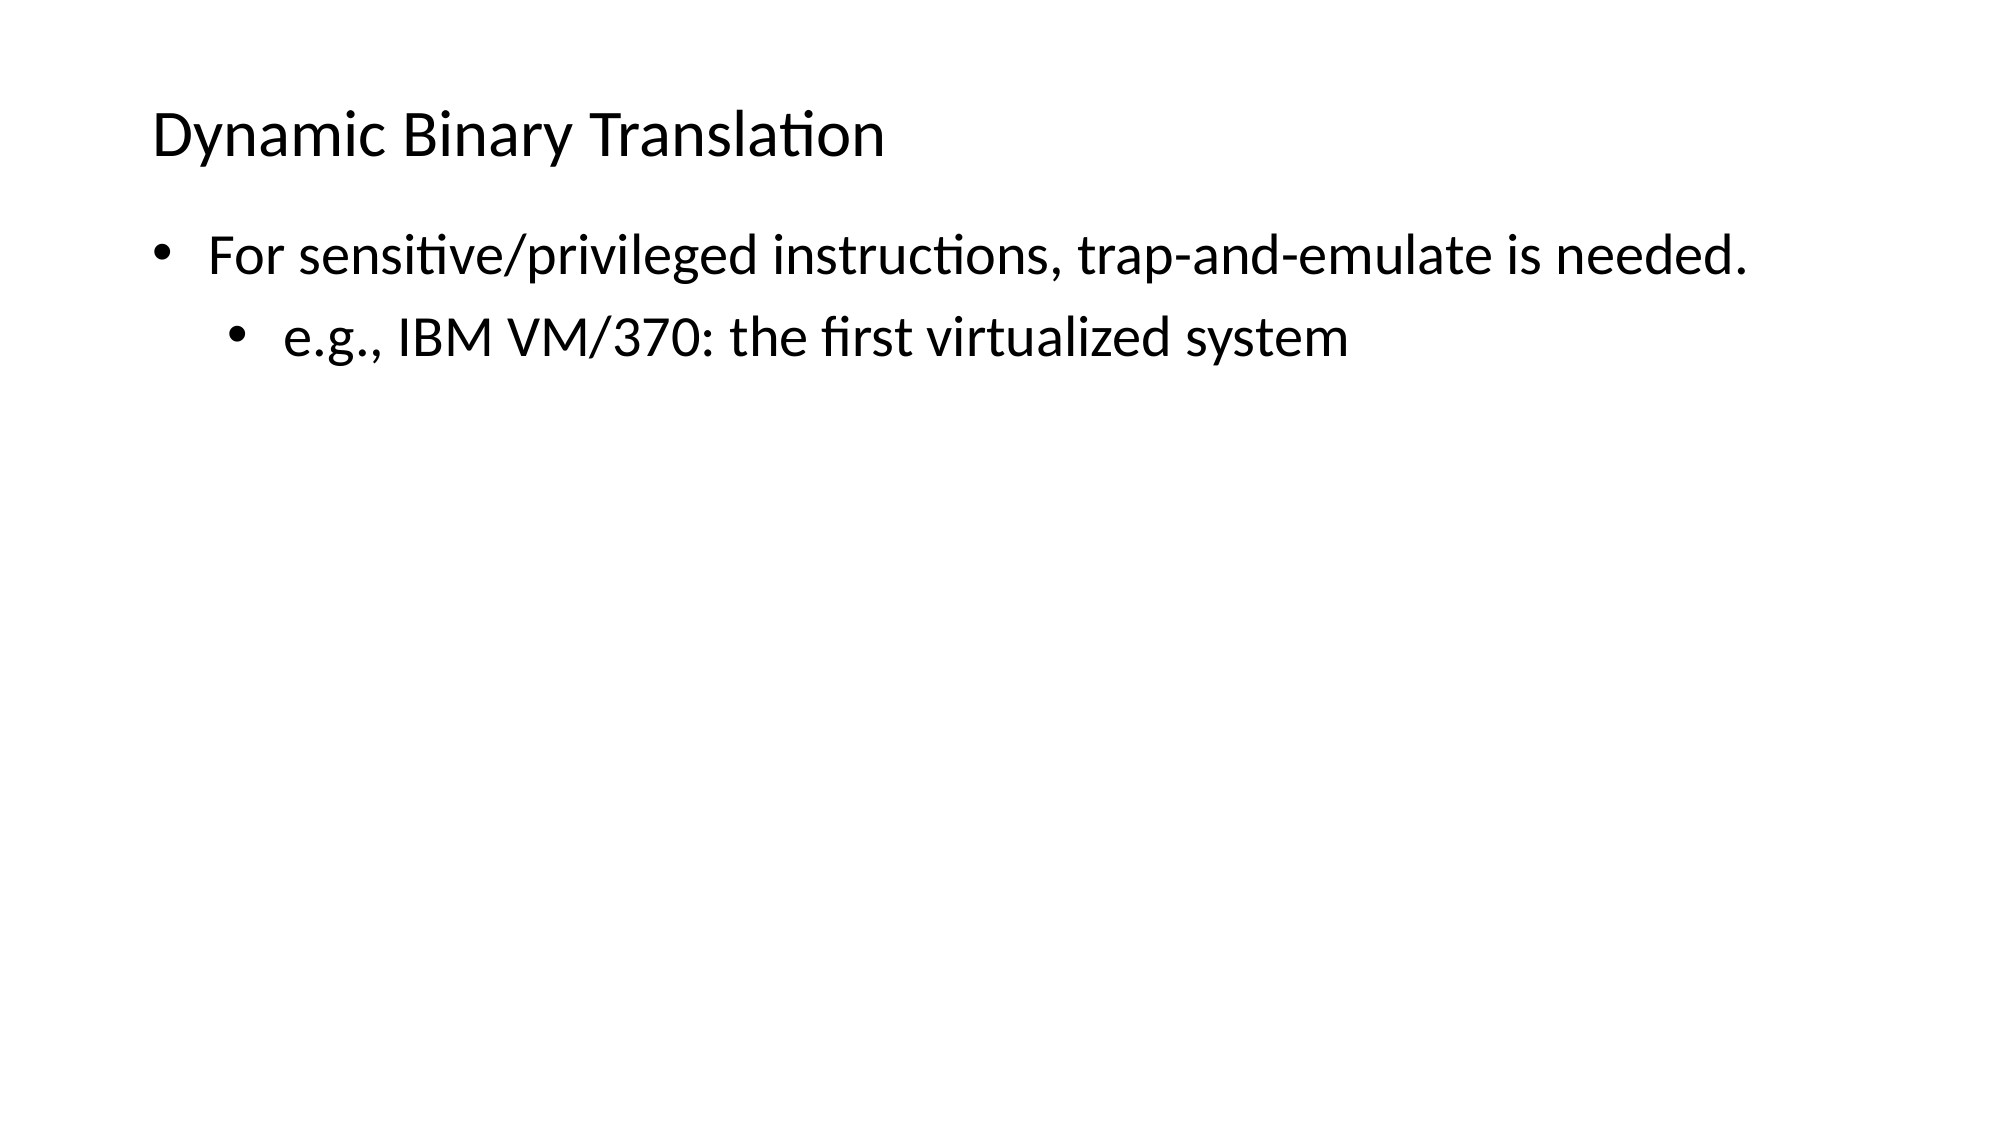

# Dynamic Binary Translation
For sensitive/privileged instructions, trap-and-emulate is needed.
e.g., IBM VM/370: the first virtualized system